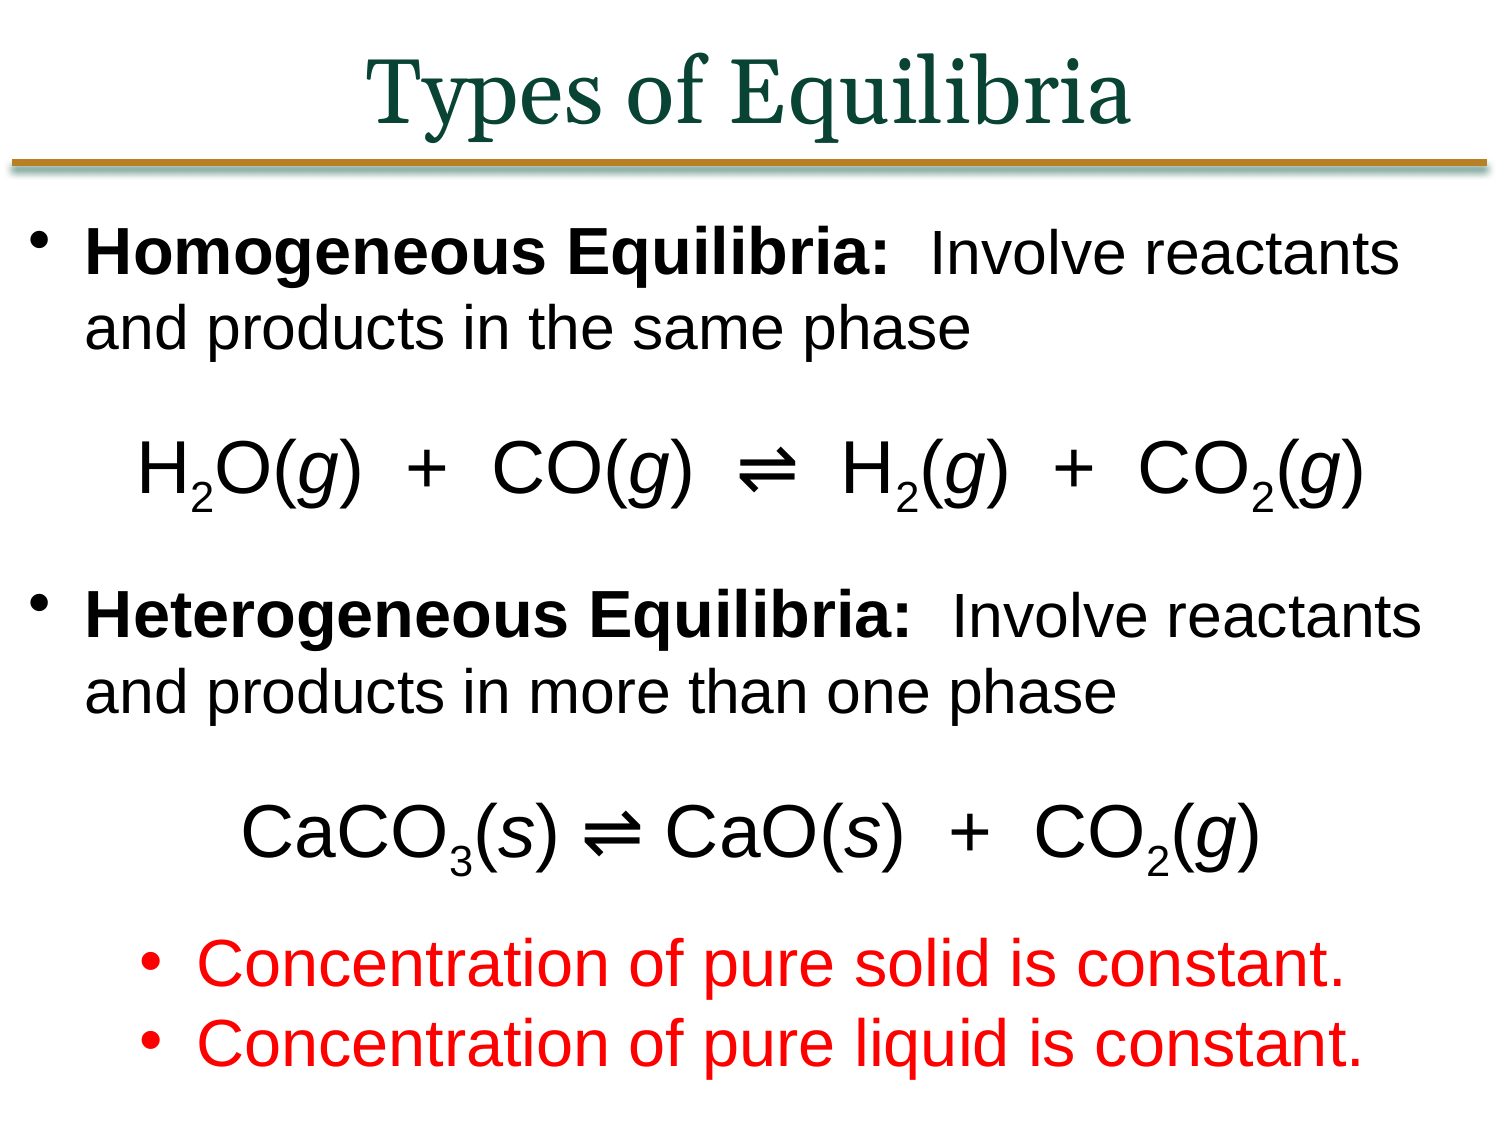

Types of Equilibria
Homogeneous Equilibria:  Involve reactants and products in the same phase
H2O(g)  +  CO(g)  ⇌  H2(g)  +  CO2(g)
Heterogeneous Equilibria:  Involve reactants and products in more than one phase
CaCO3(s) ⇌ CaO(s)  +  CO2(g)
Concentration of pure solid is constant.
Concentration of pure liquid is constant.